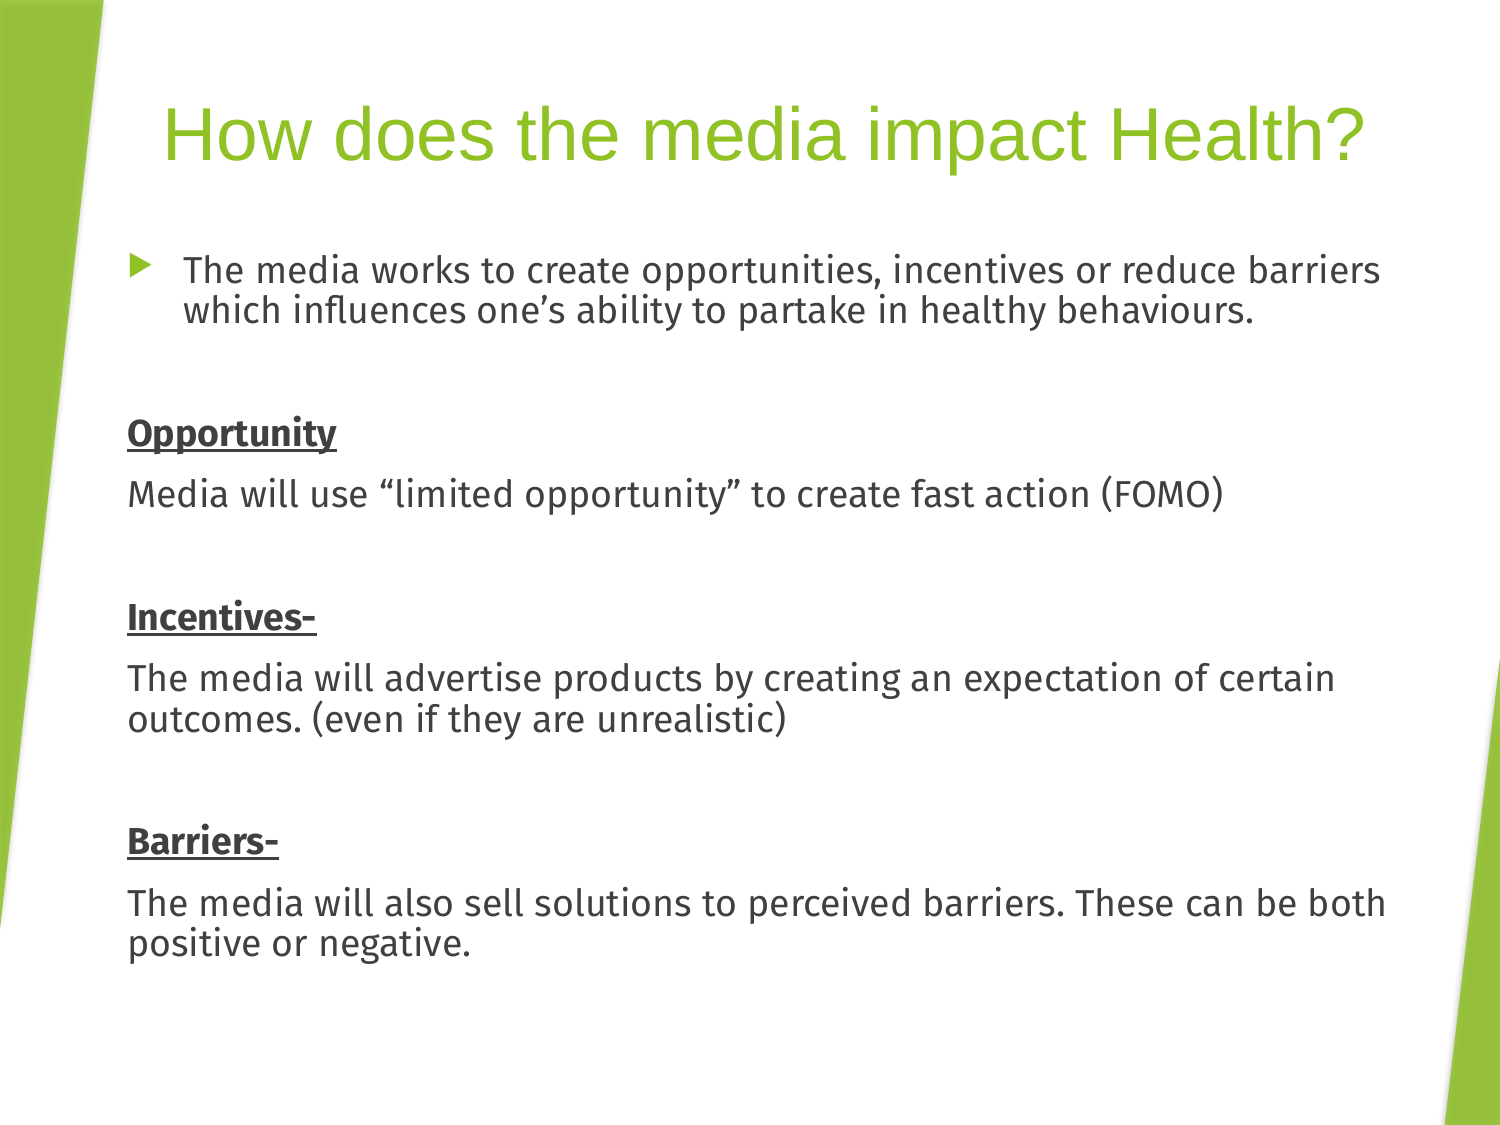

# How does the media impact Health?
The media works to create opportunities, incentives or reduce barriers which influences one’s ability to partake in healthy behaviours.

Opportunity
Media will use “limited opportunity” to create fast action (FOMO)

Incentives-
The media will advertise products by creating an expectation of certain outcomes. (even if they are unrealistic)

Barriers-
The media will also sell solutions to perceived barriers. These can be both positive or negative.